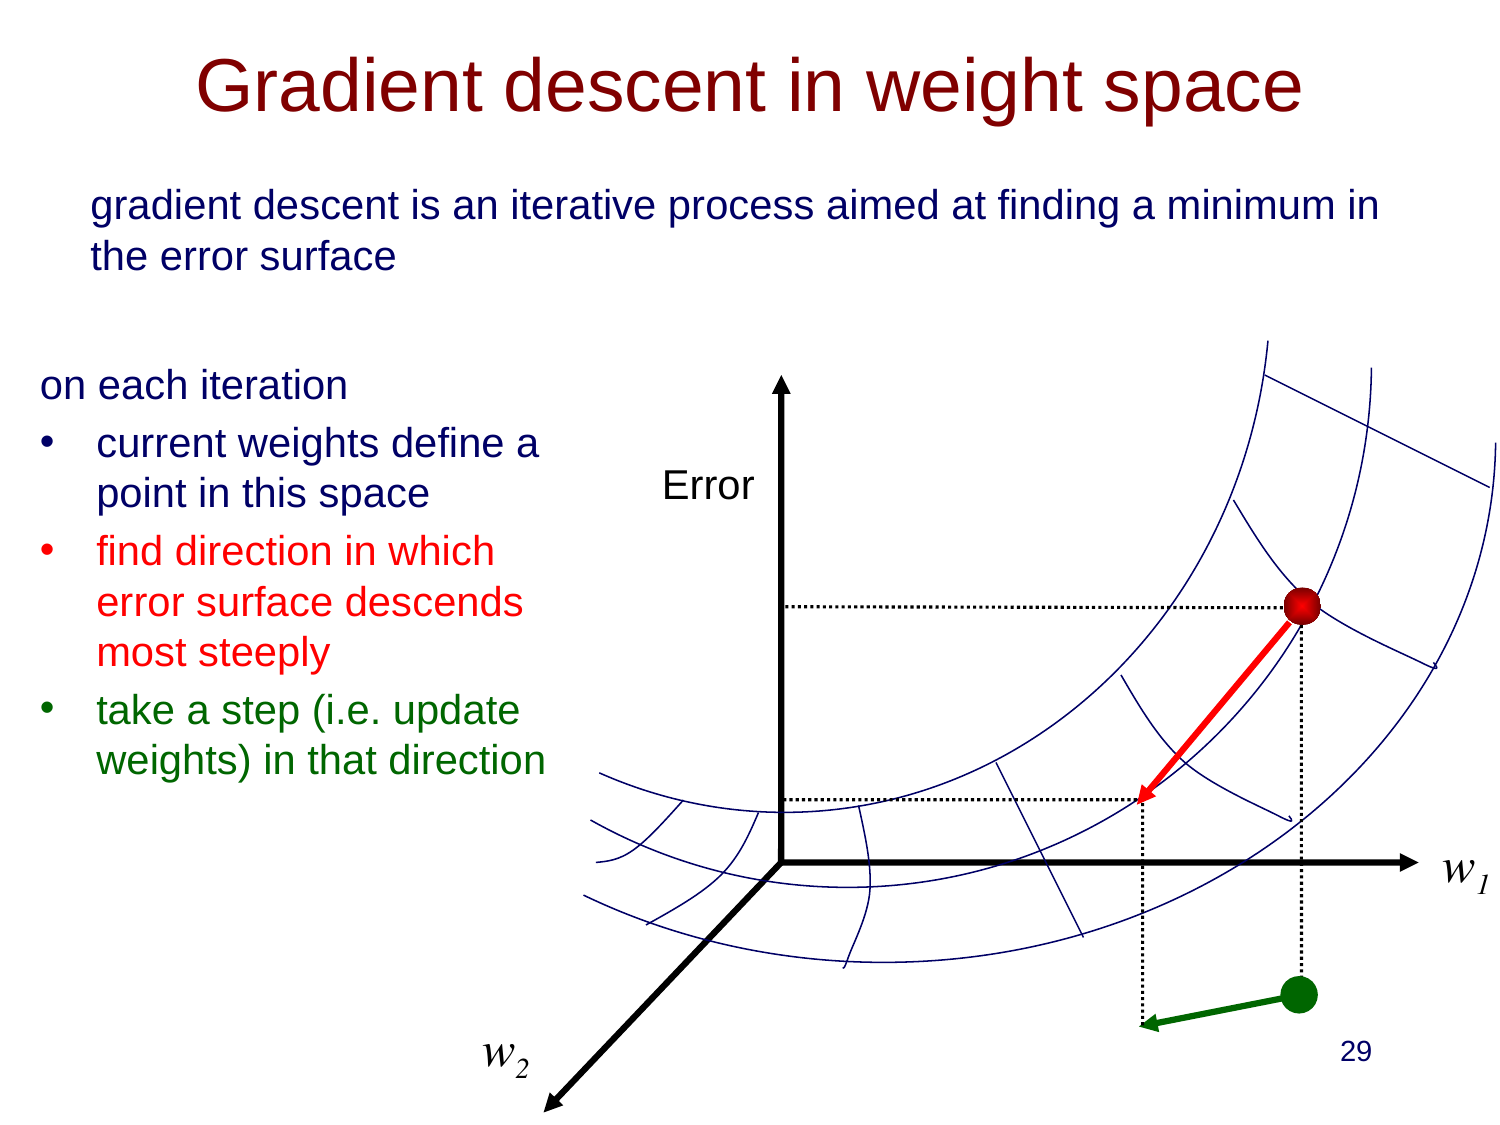

# Gradient descent in weight space
gradient descent is an iterative process aimed at finding a minimum in the error surface

on each iteration
current weights define a point in this space
find direction in which error surface descends most steeply
take a step (i.e. update weights) in that direction

Error

w1

w2
29